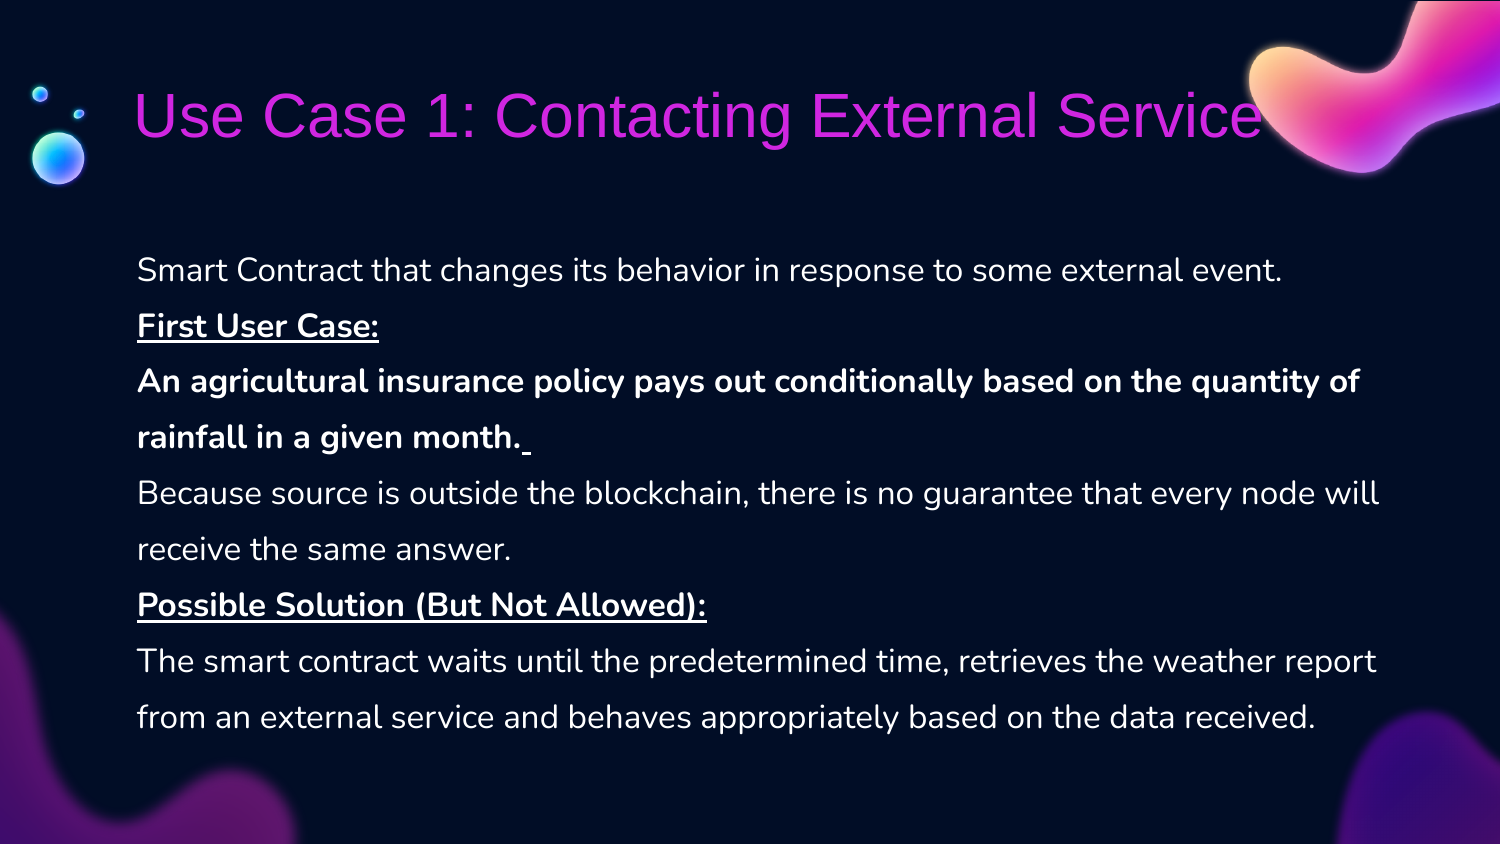

# Use Case 1: Contacting External Service

Smart Contract that changes its behavior in response to some external event.
First User Case:
An agricultural insurance policy pays out conditionally based on the quantity of rainfall in a given month.
Because source is outside the blockchain, there is no guarantee that every node will receive the same answer.
Possible Solution (But Not Allowed):
The smart contract waits until the predetermined time, retrieves the weather report from an external service and behaves appropriately based on the data received.